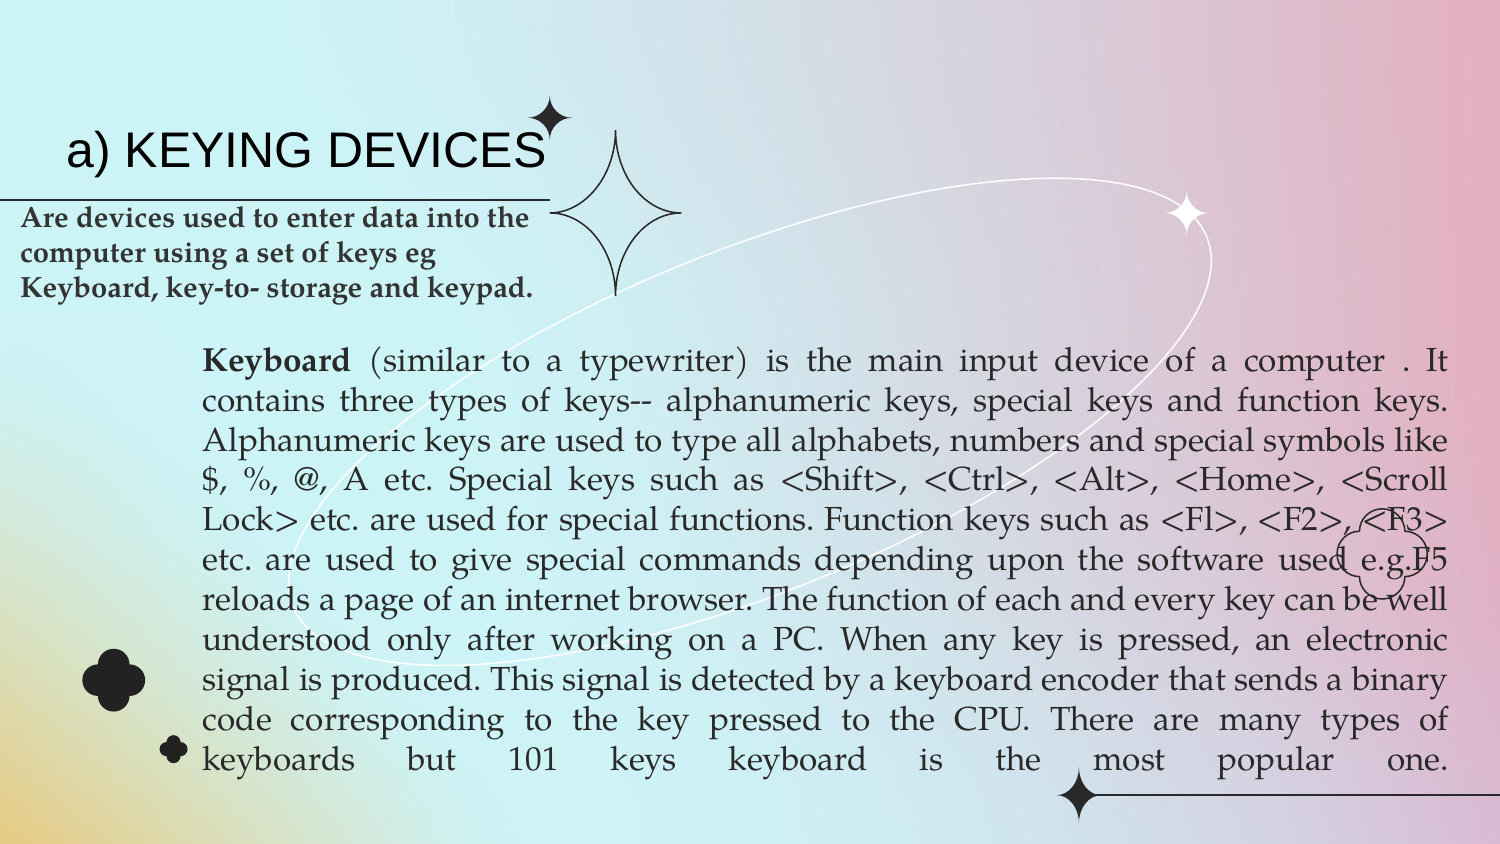

a) KEYING DEVICES

Are devices used to enter data into the computer using a set of keys eg Keyboard, key-to- storage and keypad.
# Keyboard (similar to a typewriter) is the main input device of a computer . It contains three types of keys-- alphanumeric keys, special keys and function keys. Alphanumeric keys are used to type all alphabets, numbers and special symbols like $, %, @, A etc. Special keys such as <Shift>, <Ctrl>, <Alt>, <Home>, <Scroll Lock> etc. are used for special functions. Function keys such as <Fl>, <F2>, <F3> etc. are used to give special commands depending upon the software used e.g.F5 reloads a page of an internet browser. The function of each and every key can be well understood only after working on a PC. When any key is pressed, an electronic signal is produced. This signal is detected by a keyboard encoder that sends a binary code corresponding to the key pressed to the CPU. There are many types of keyboards but 101 keys keyboard is the most popular one.